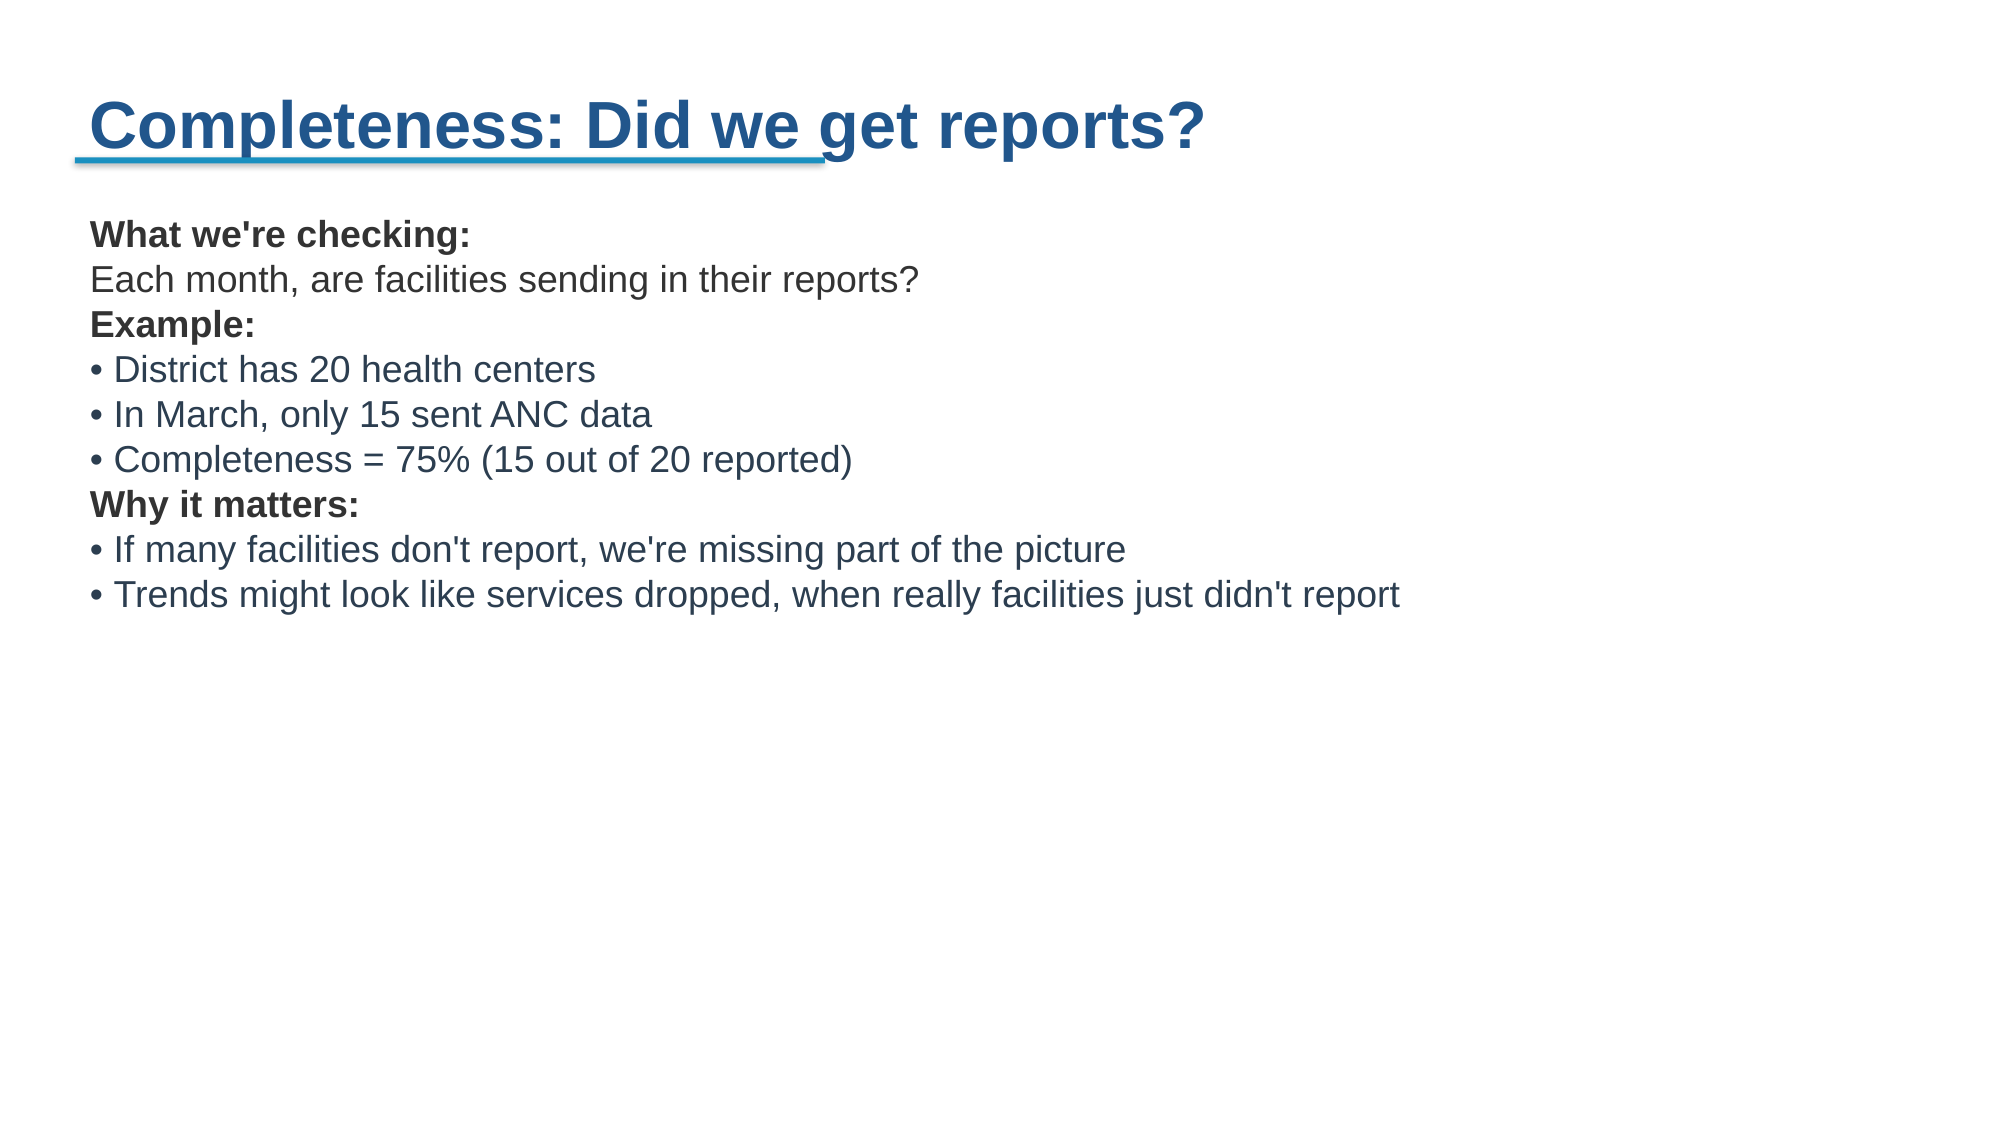

Completeness: Did we get reports?

What we're checking:
Each month, are facilities sending in their reports?
Example:
• District has 20 health centers
• In March, only 15 sent ANC data
• Completeness = 75% (15 out of 20 reported)
Why it matters:
• If many facilities don't report, we're missing part of the picture
• Trends might look like services dropped, when really facilities just didn't report